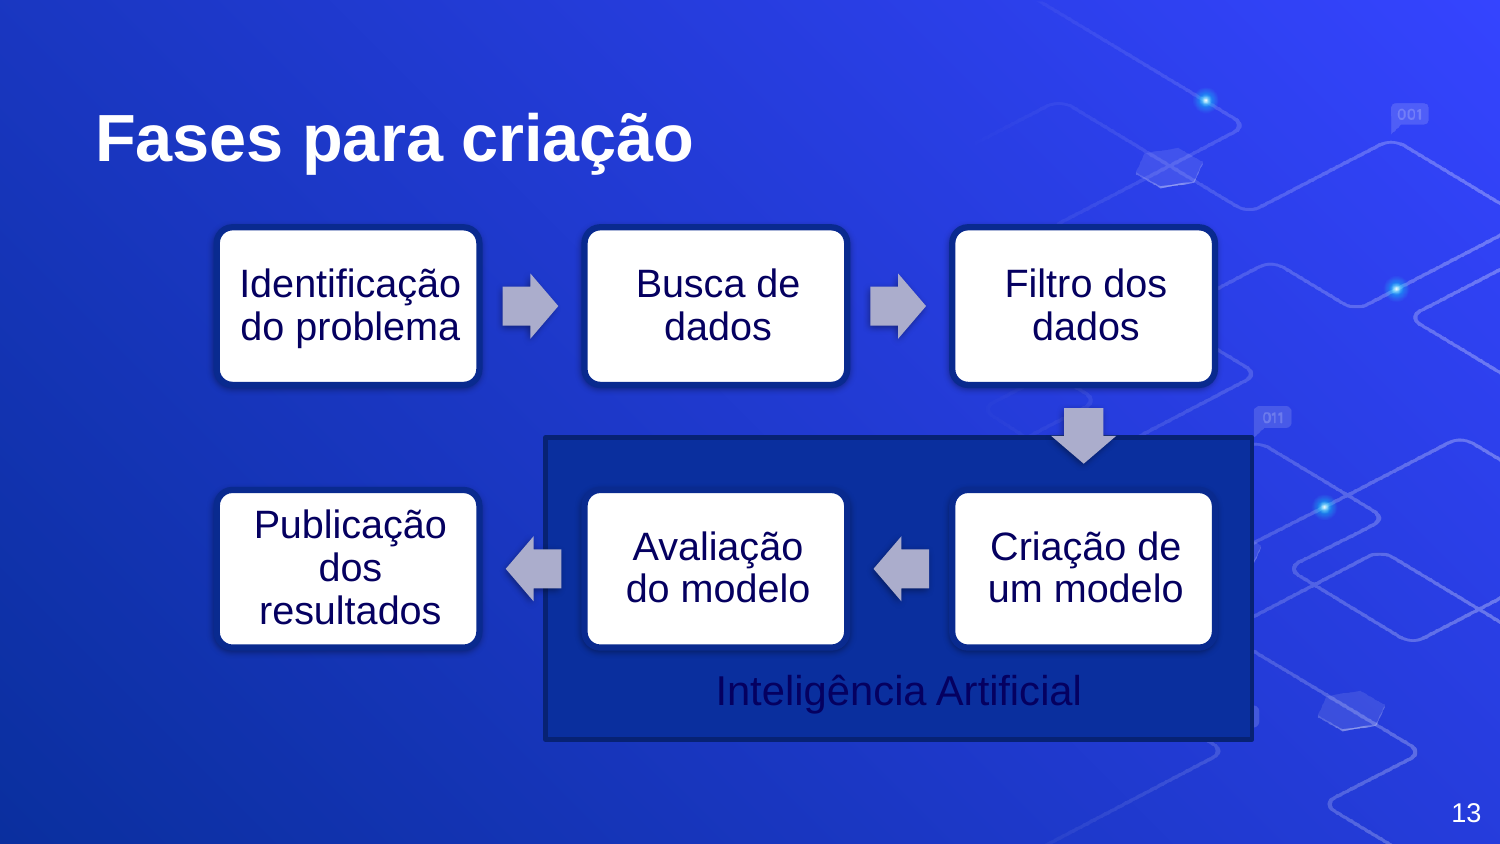

# Fases para criação
Identificação do problema

Busca de dados

Filtro dos dados

Criação de um modelo

Avaliação do modelo

Publicação dos resultados

Inteligência Artificial
13